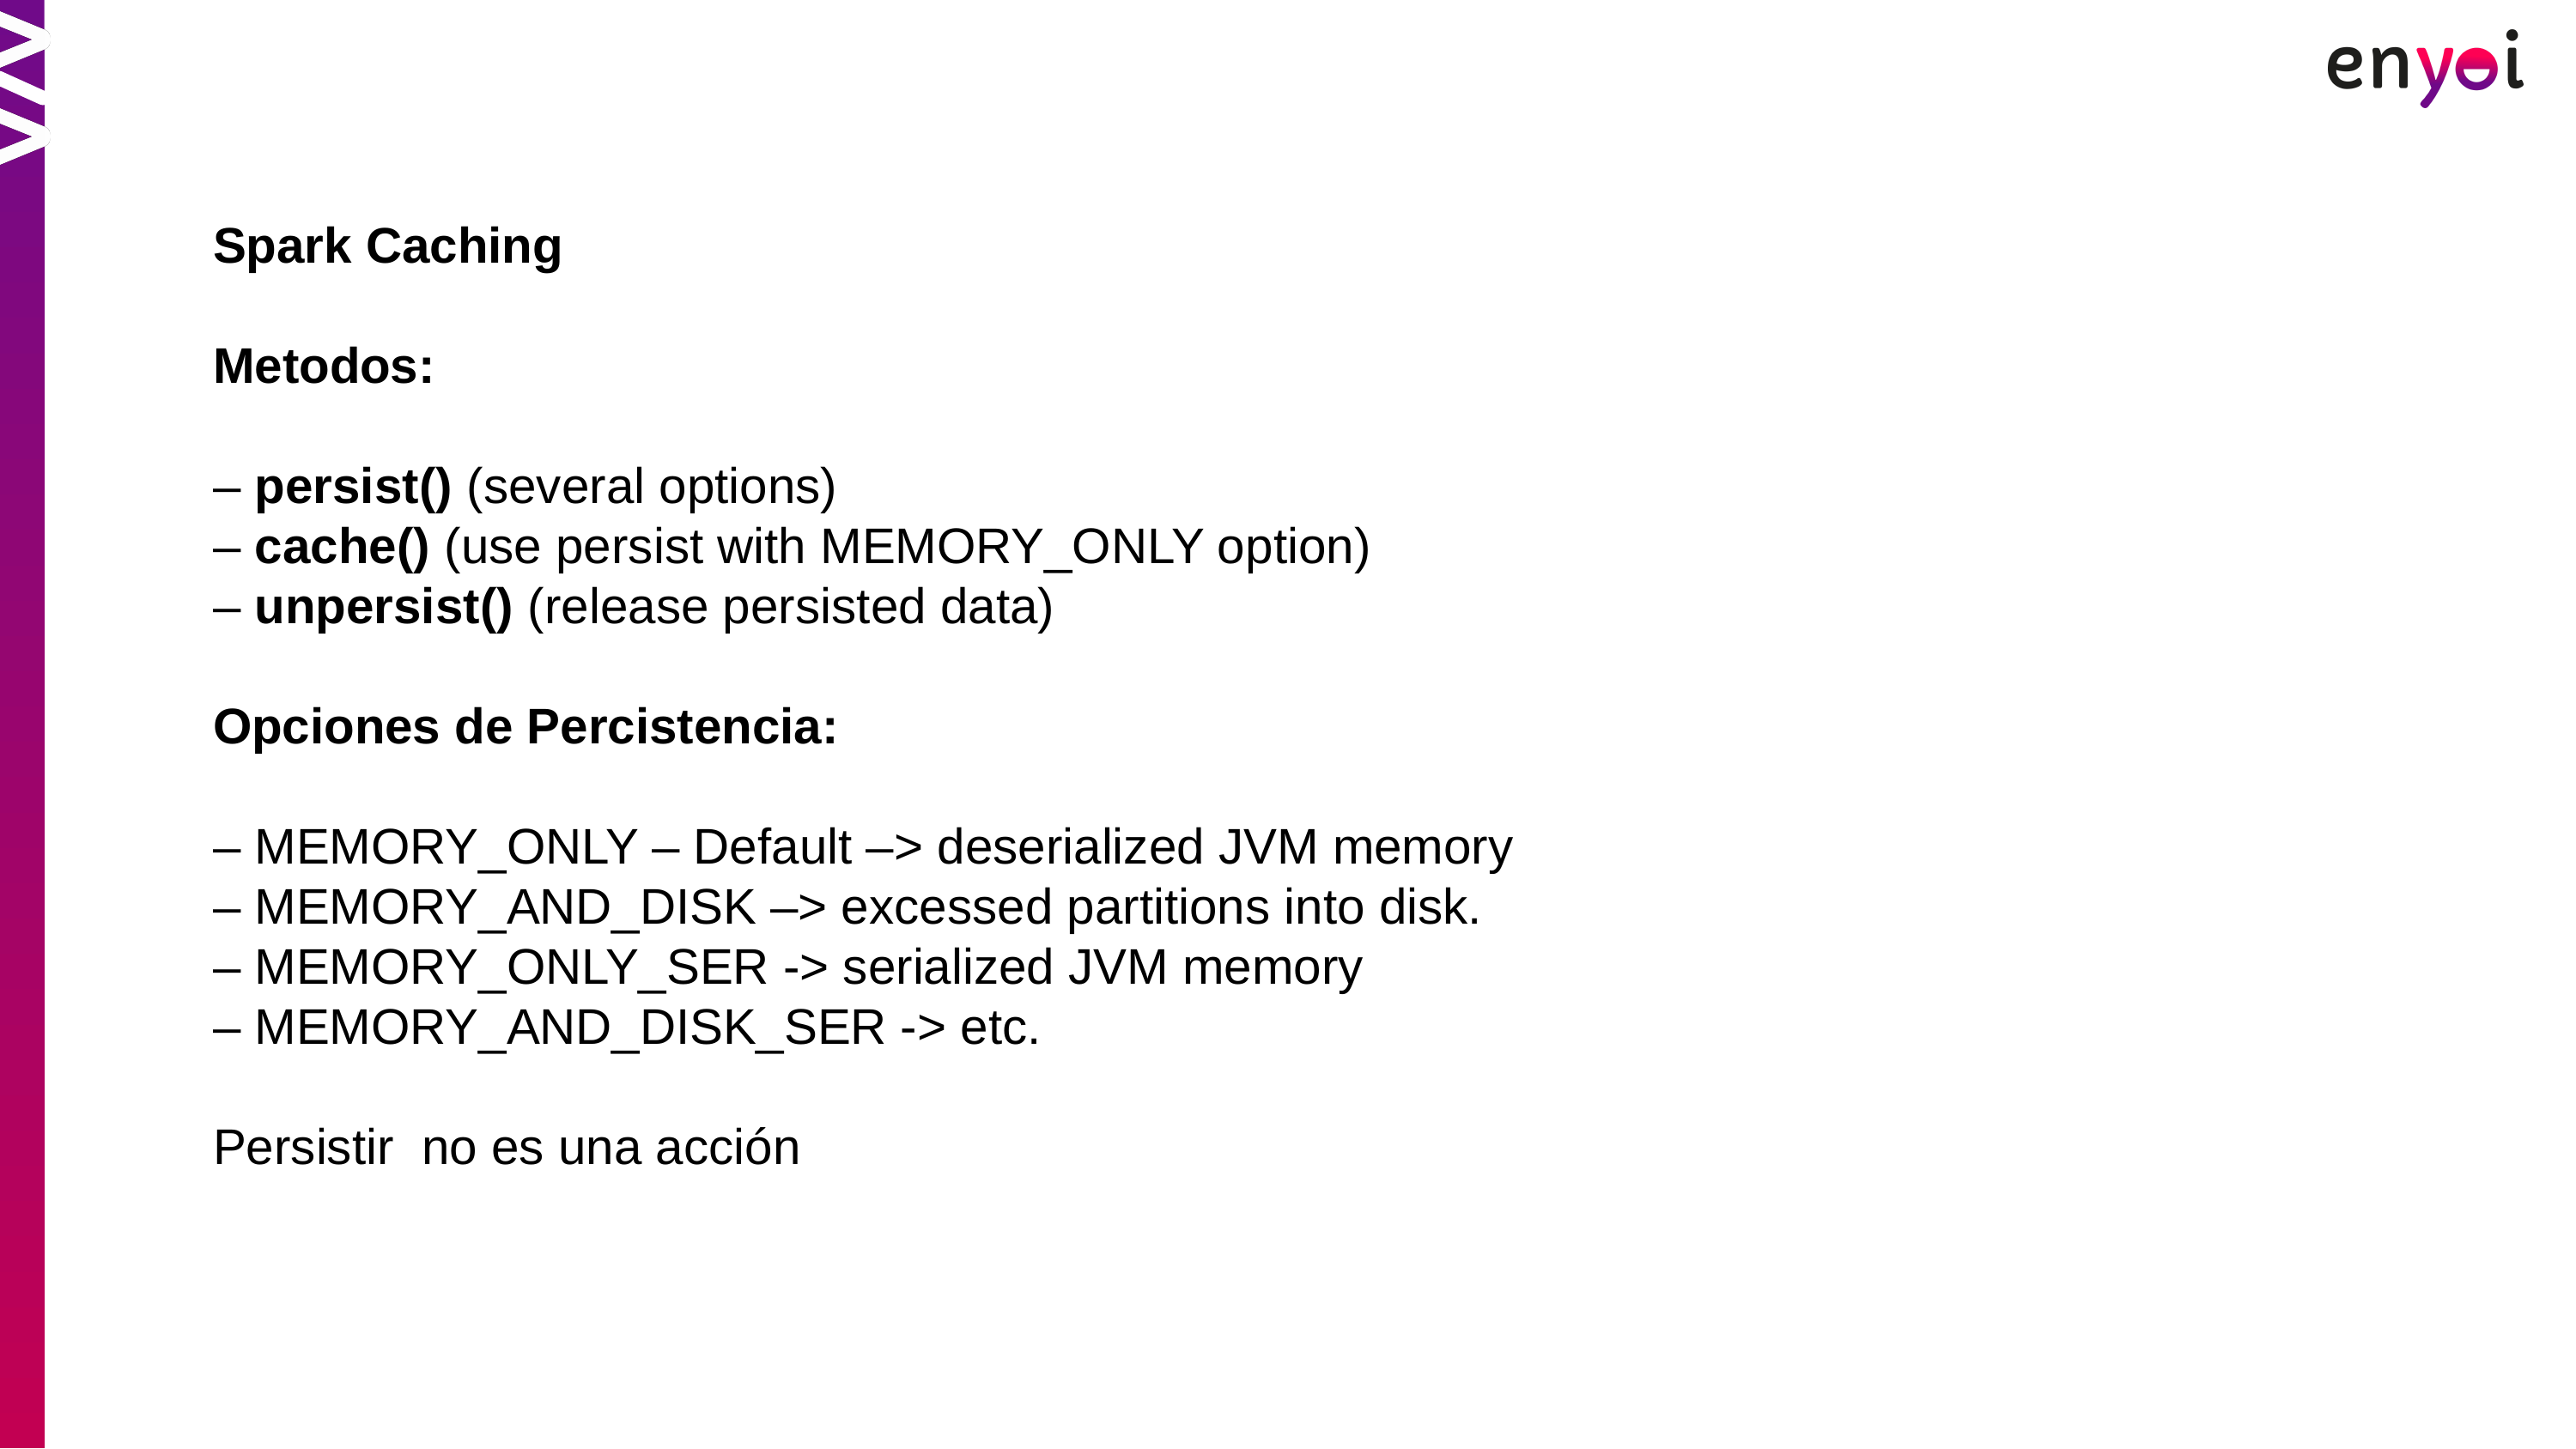

Spark Caching

Metodos:

– persist() (several options)
– cache() (use persist with MEMORY_ONLY option)
– unpersist() (release persisted data)

Opciones de Percistencia:

– MEMORY_ONLY – Default –> deserialized JVM memory
– MEMORY_AND_DISK –> excessed partitions into disk.
– MEMORY_ONLY_SER -> serialized JVM memory
– MEMORY_AND_DISK_SER -> etc.

Persistir  no es una acción